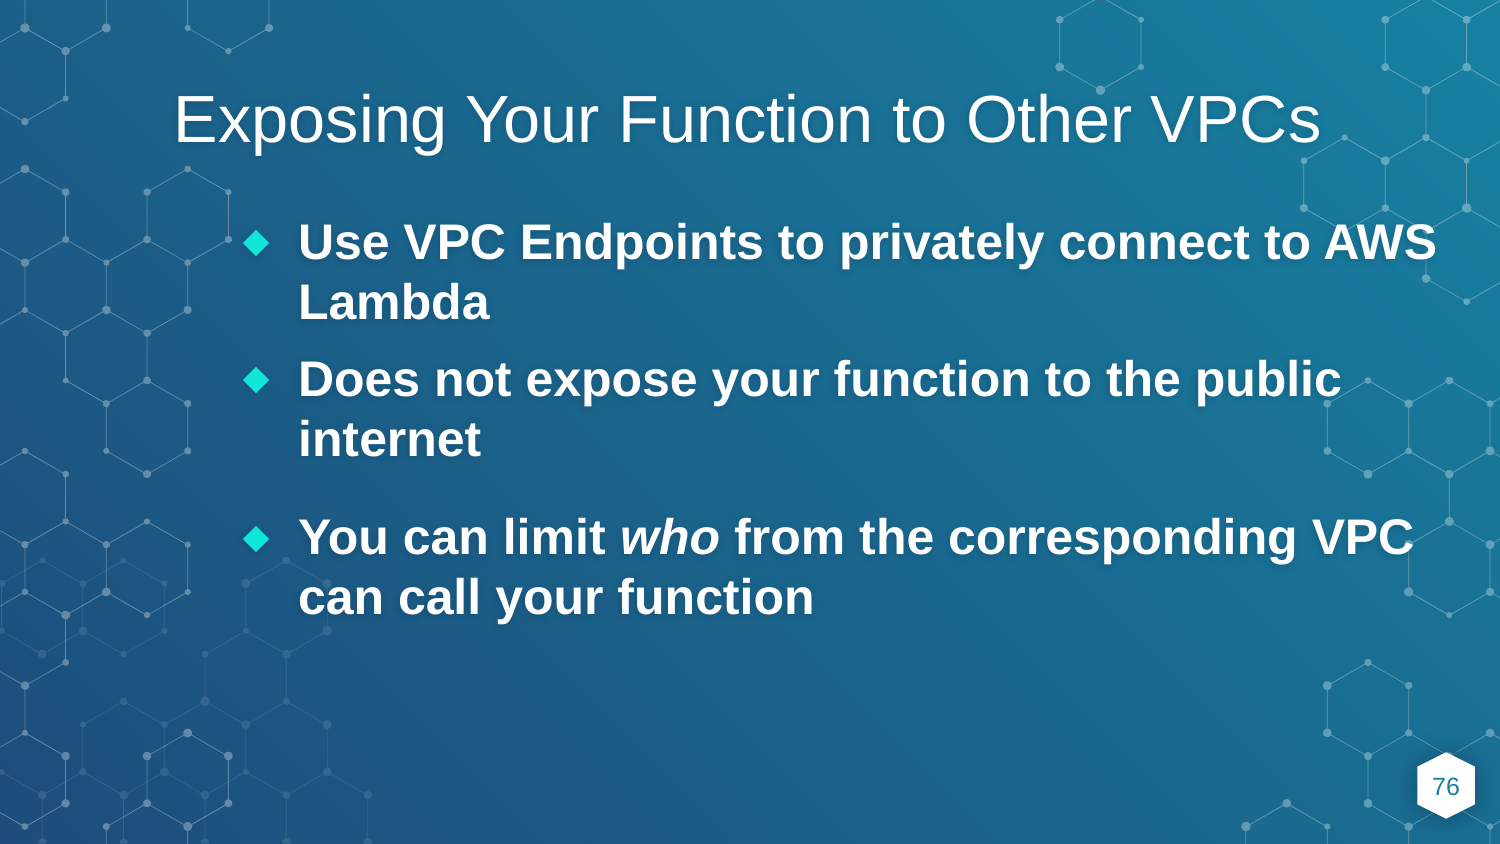

Exposing Your Function to Other VPCs
Use VPC Endpoints to privately connect to AWS Lambda

Does not expose your function to the public internet
You can limit who from the corresponding VPC can call your function
76